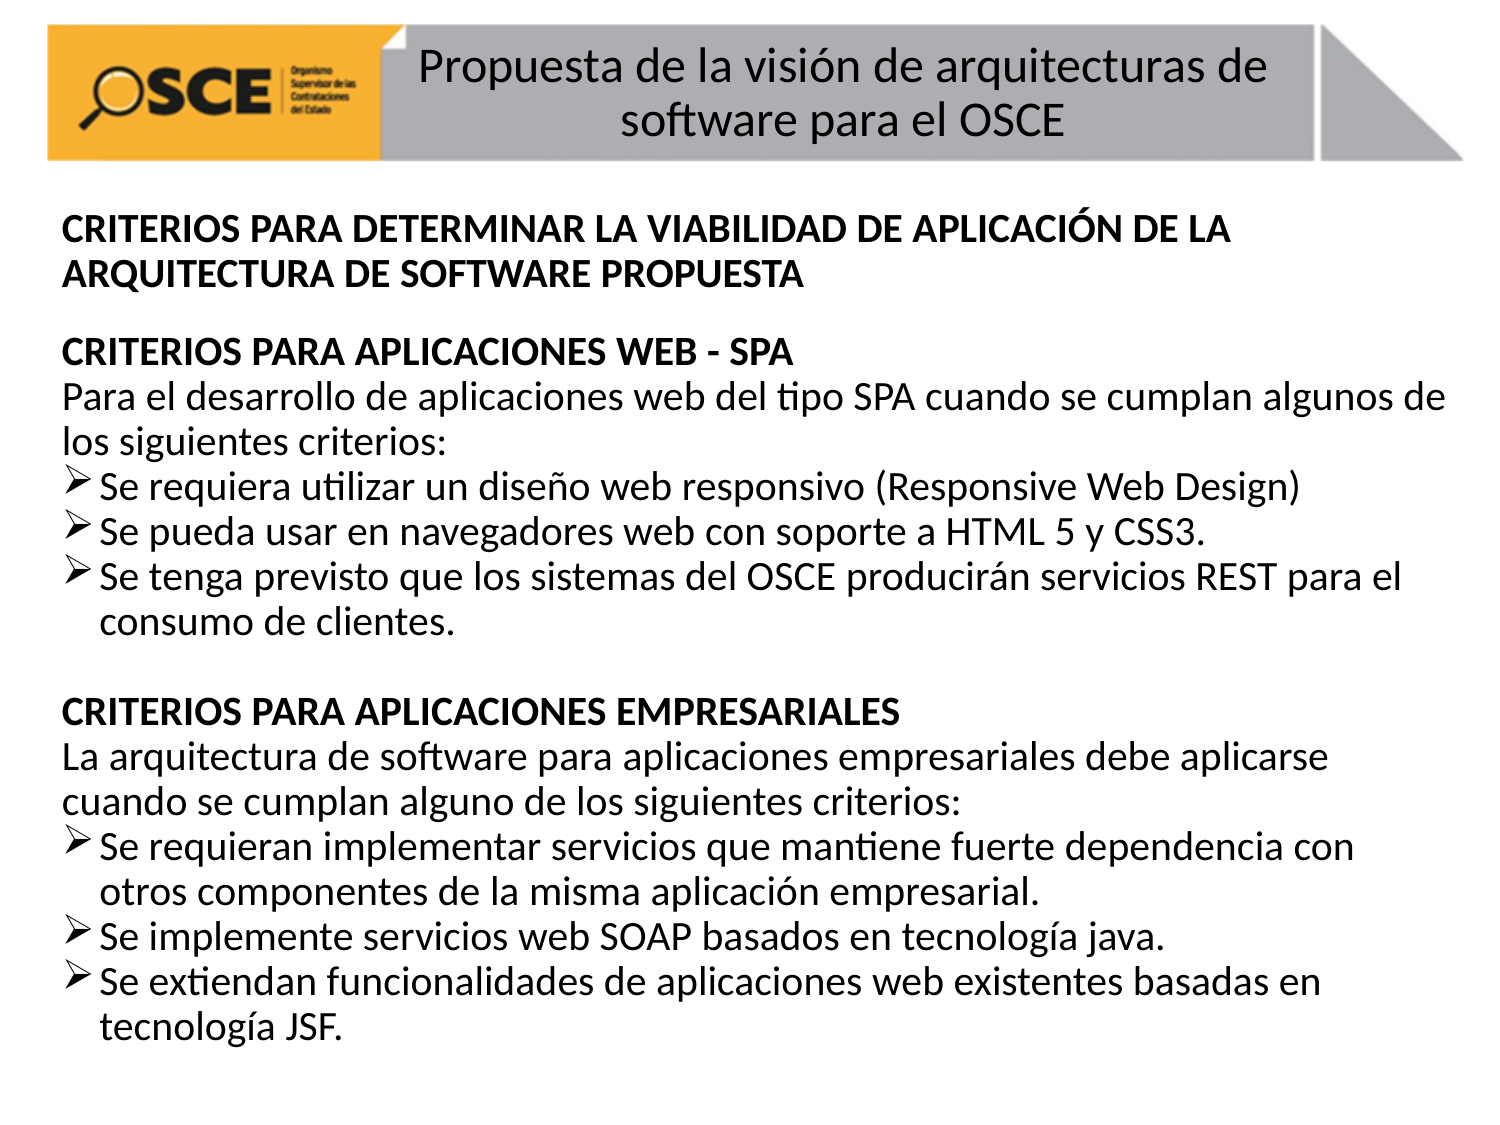

# Propuesta de la visión de arquitecturas de software para el OSCE
CRITERIOS PARA DETERMINAR LA VIABILIDAD DE APLICACIÓN DE LA ARQUITECTURA DE SOFTWARE PROPUESTA

CRITERIOS PARA APLICACIONES WEB - SPA
Para el desarrollo de aplicaciones web del tipo SPA cuando se cumplan algunos de los siguientes criterios:
Se requiera utilizar un diseño web responsivo (Responsive Web Design)
Se pueda usar en navegadores web con soporte a HTML 5 y CSS3.
Se tenga previsto que los sistemas del OSCE producirán servicios REST para el consumo de clientes.

CRITERIOS PARA APLICACIONES EMPRESARIALES
La arquitectura de software para aplicaciones empresariales debe aplicarse cuando se cumplan alguno de los siguientes criterios:
Se requieran implementar servicios que mantiene fuerte dependencia con otros componentes de la misma aplicación empresarial.
Se implemente servicios web SOAP basados en tecnología java.
Se extiendan funcionalidades de aplicaciones web existentes basadas en tecnología JSF.